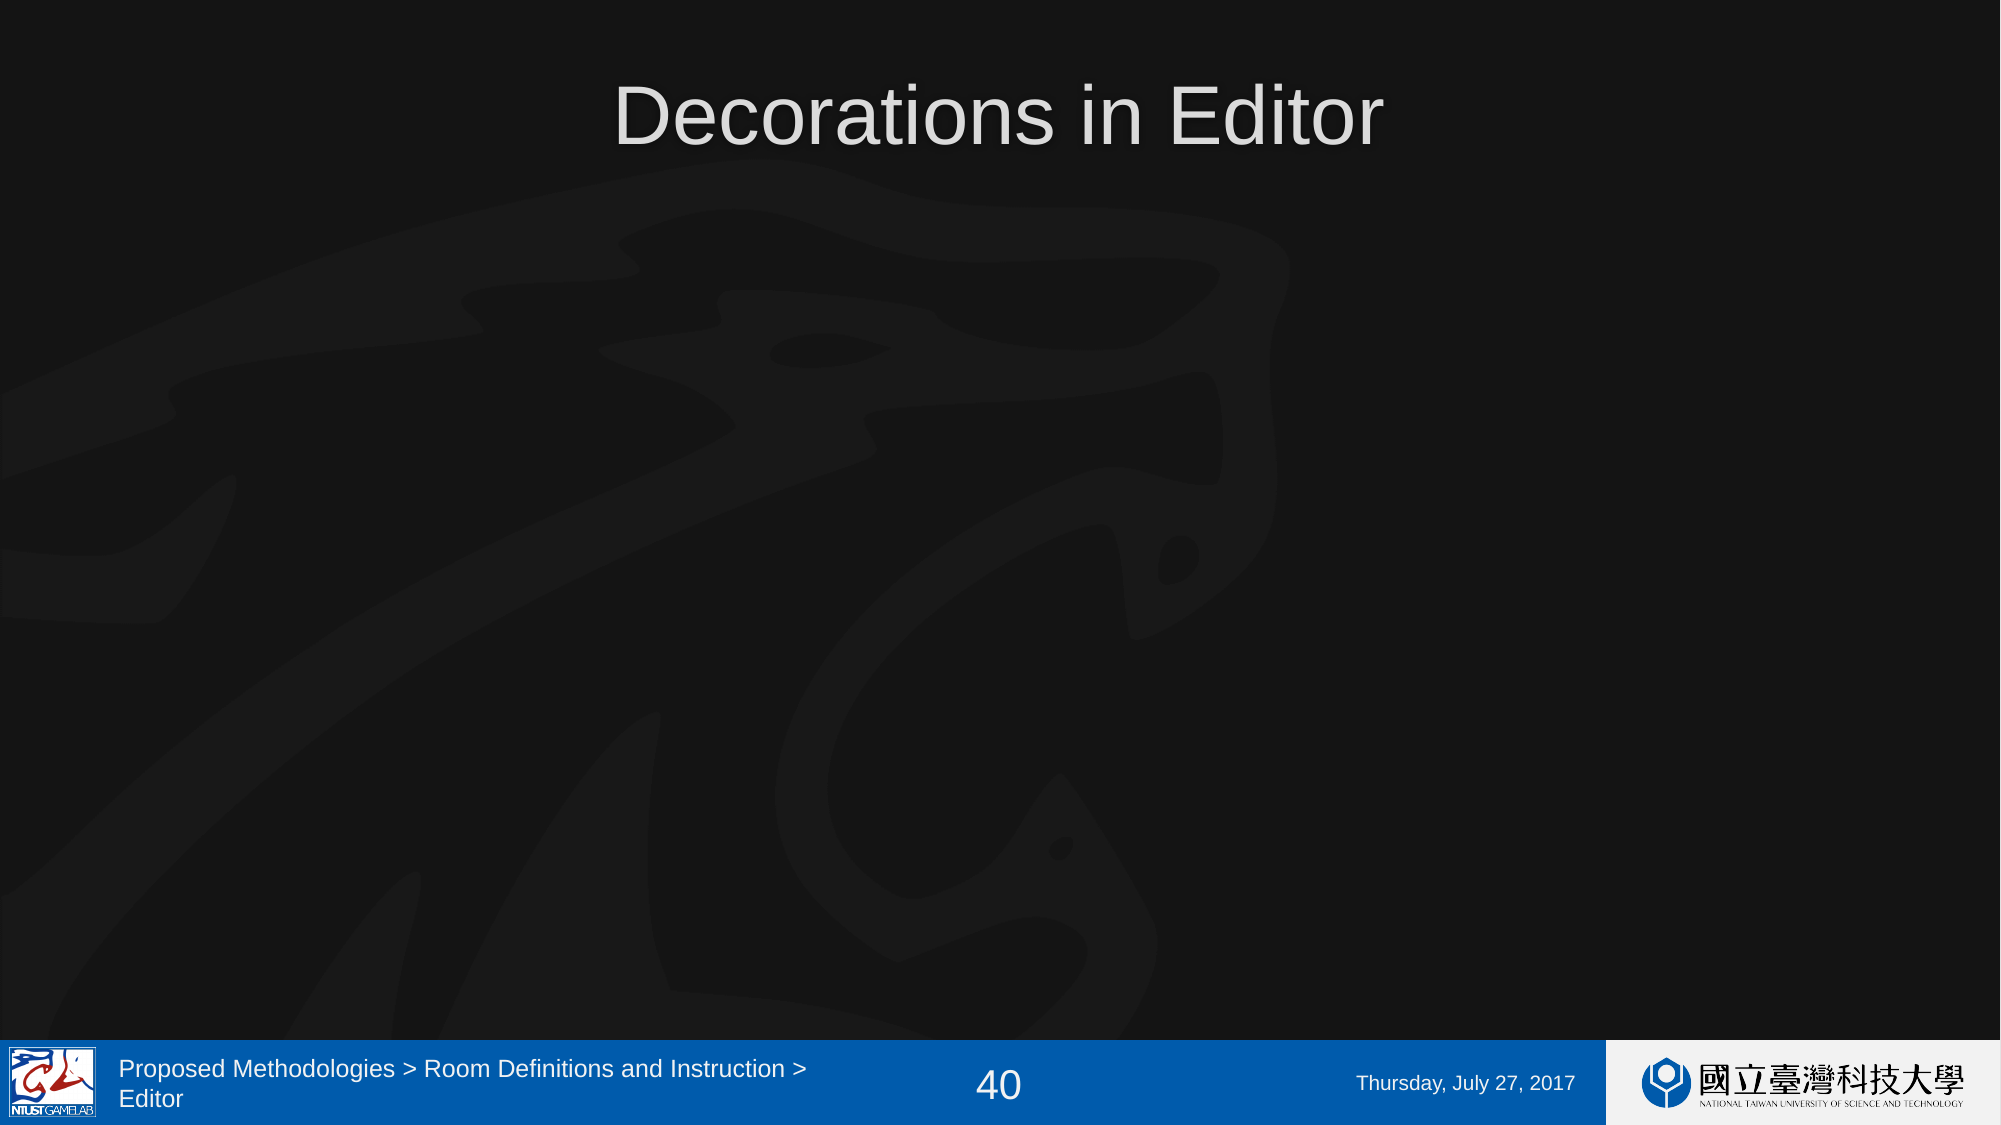

# Decorations in Editor

Proposed Methodologies > Room Definitions and Instruction >
Editor
Thursday, July 27, 2017
40